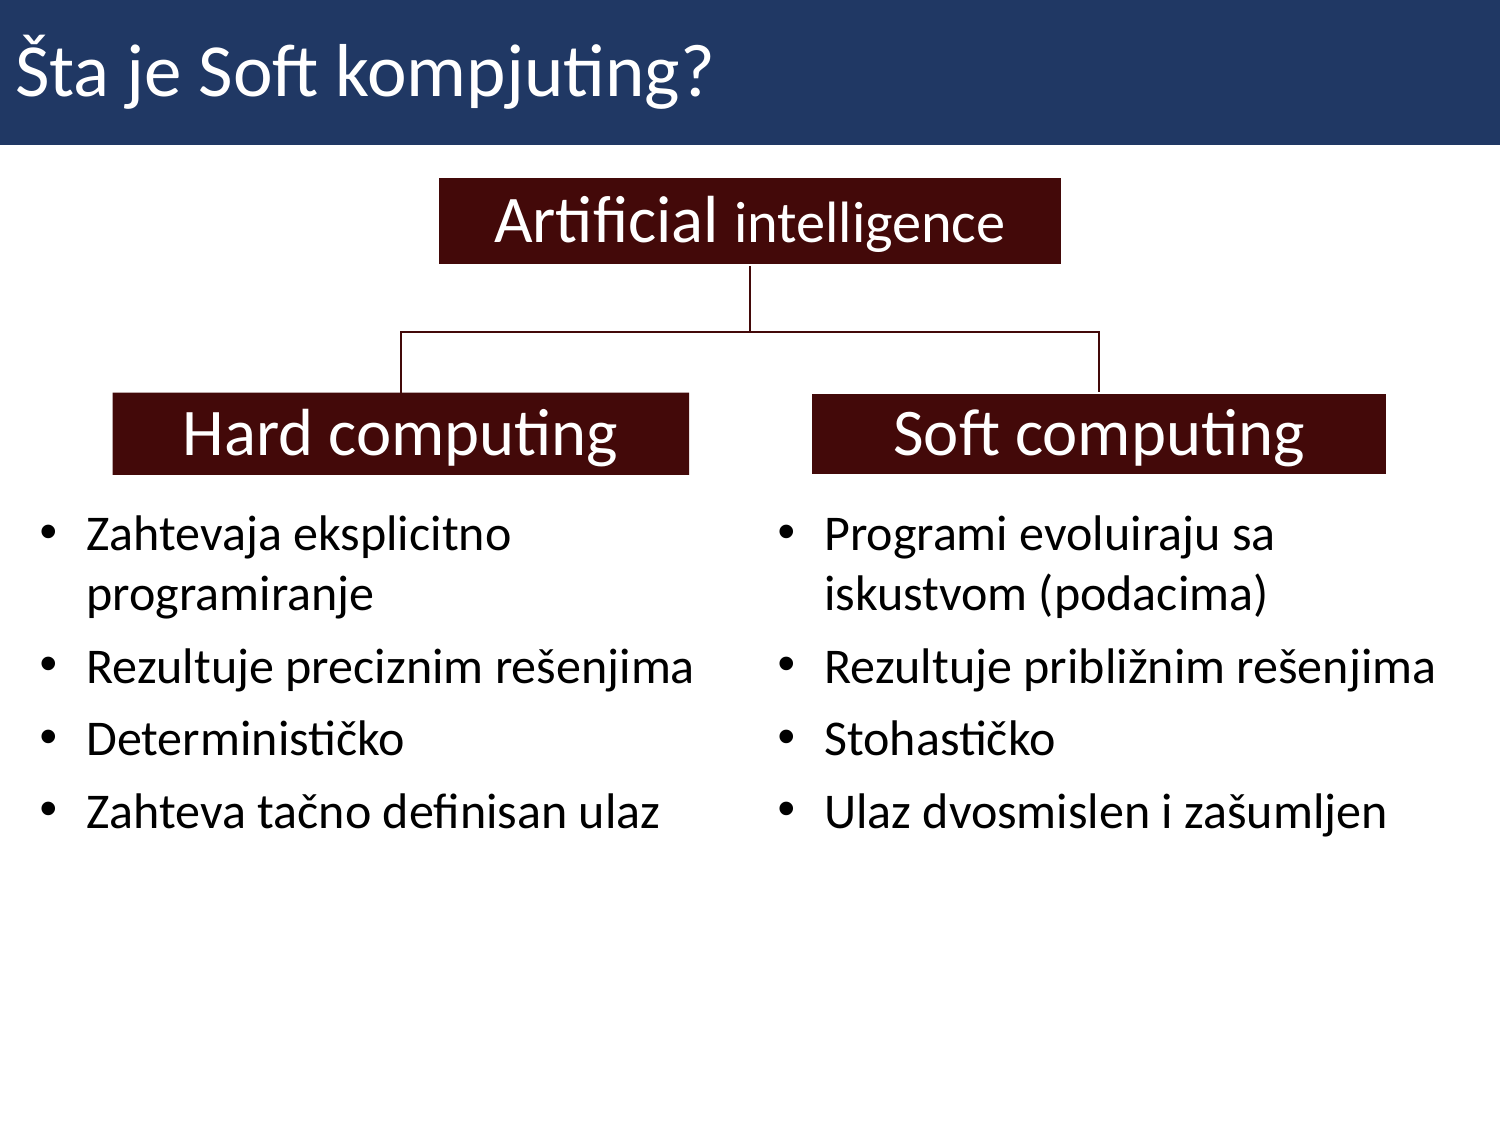

# Šta je Soft kompjuting?
Artificial intelligence
Hard computing
Soft computing
Zahtevaja eksplicitno programiranje
Rezultuje preciznim rešenjima
Determinističko
Zahteva tačno definisan ulaz
Programi evoluiraju sa iskustvom (podacima)
Rezultuje približnim rešenjima
Stohastičko
Ulaz dvosmislen i zašumljen